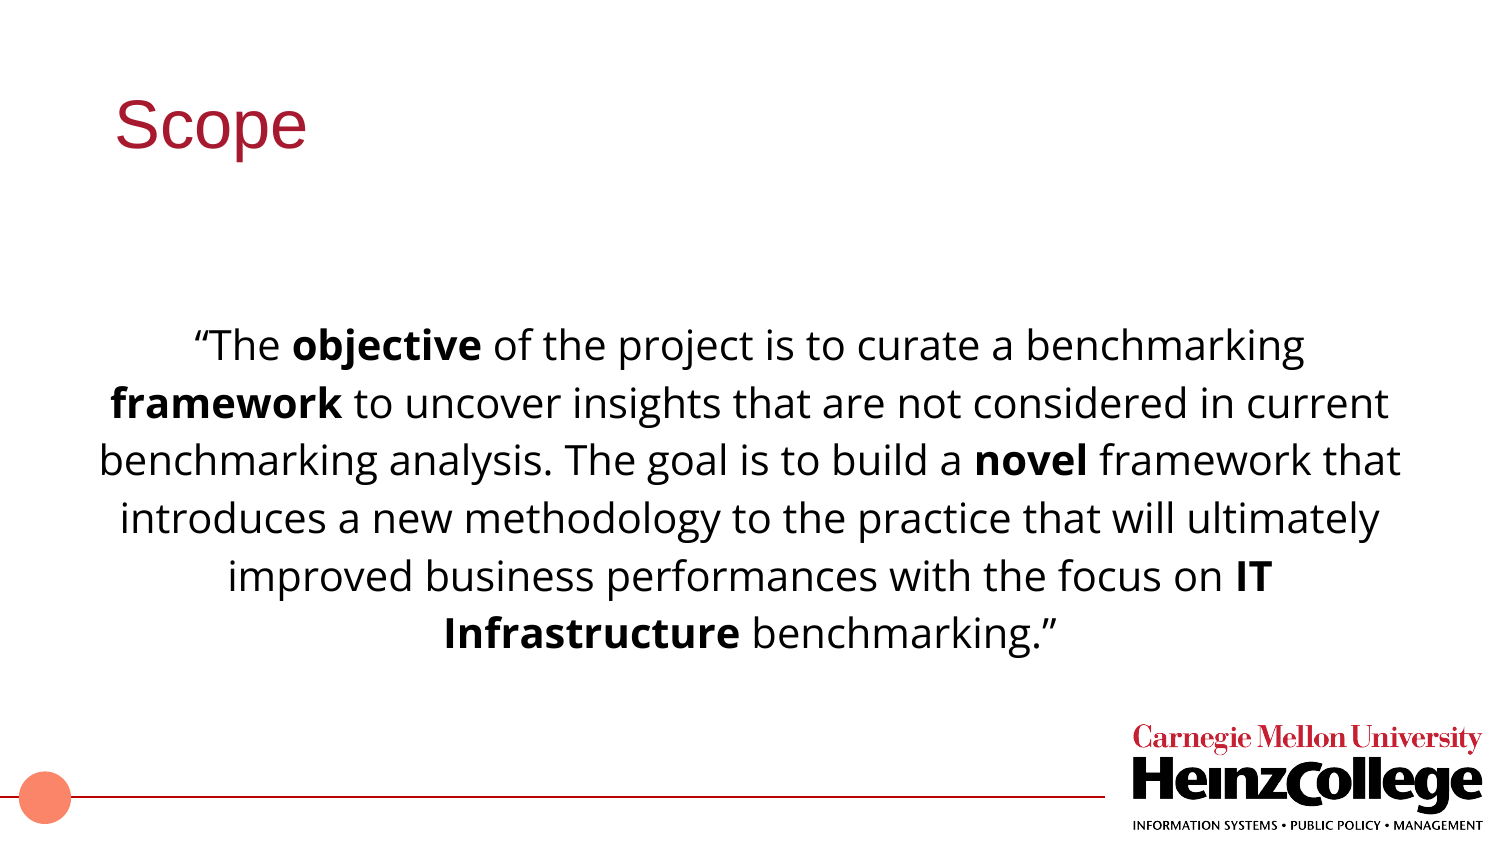

# Scope
“The objective of the project is to curate a benchmarking framework to uncover insights that are not considered in current benchmarking analysis. The goal is to build a novel framework that introduces a new methodology to the practice that will ultimately improved business performances with the focus on IT Infrastructure benchmarking.”